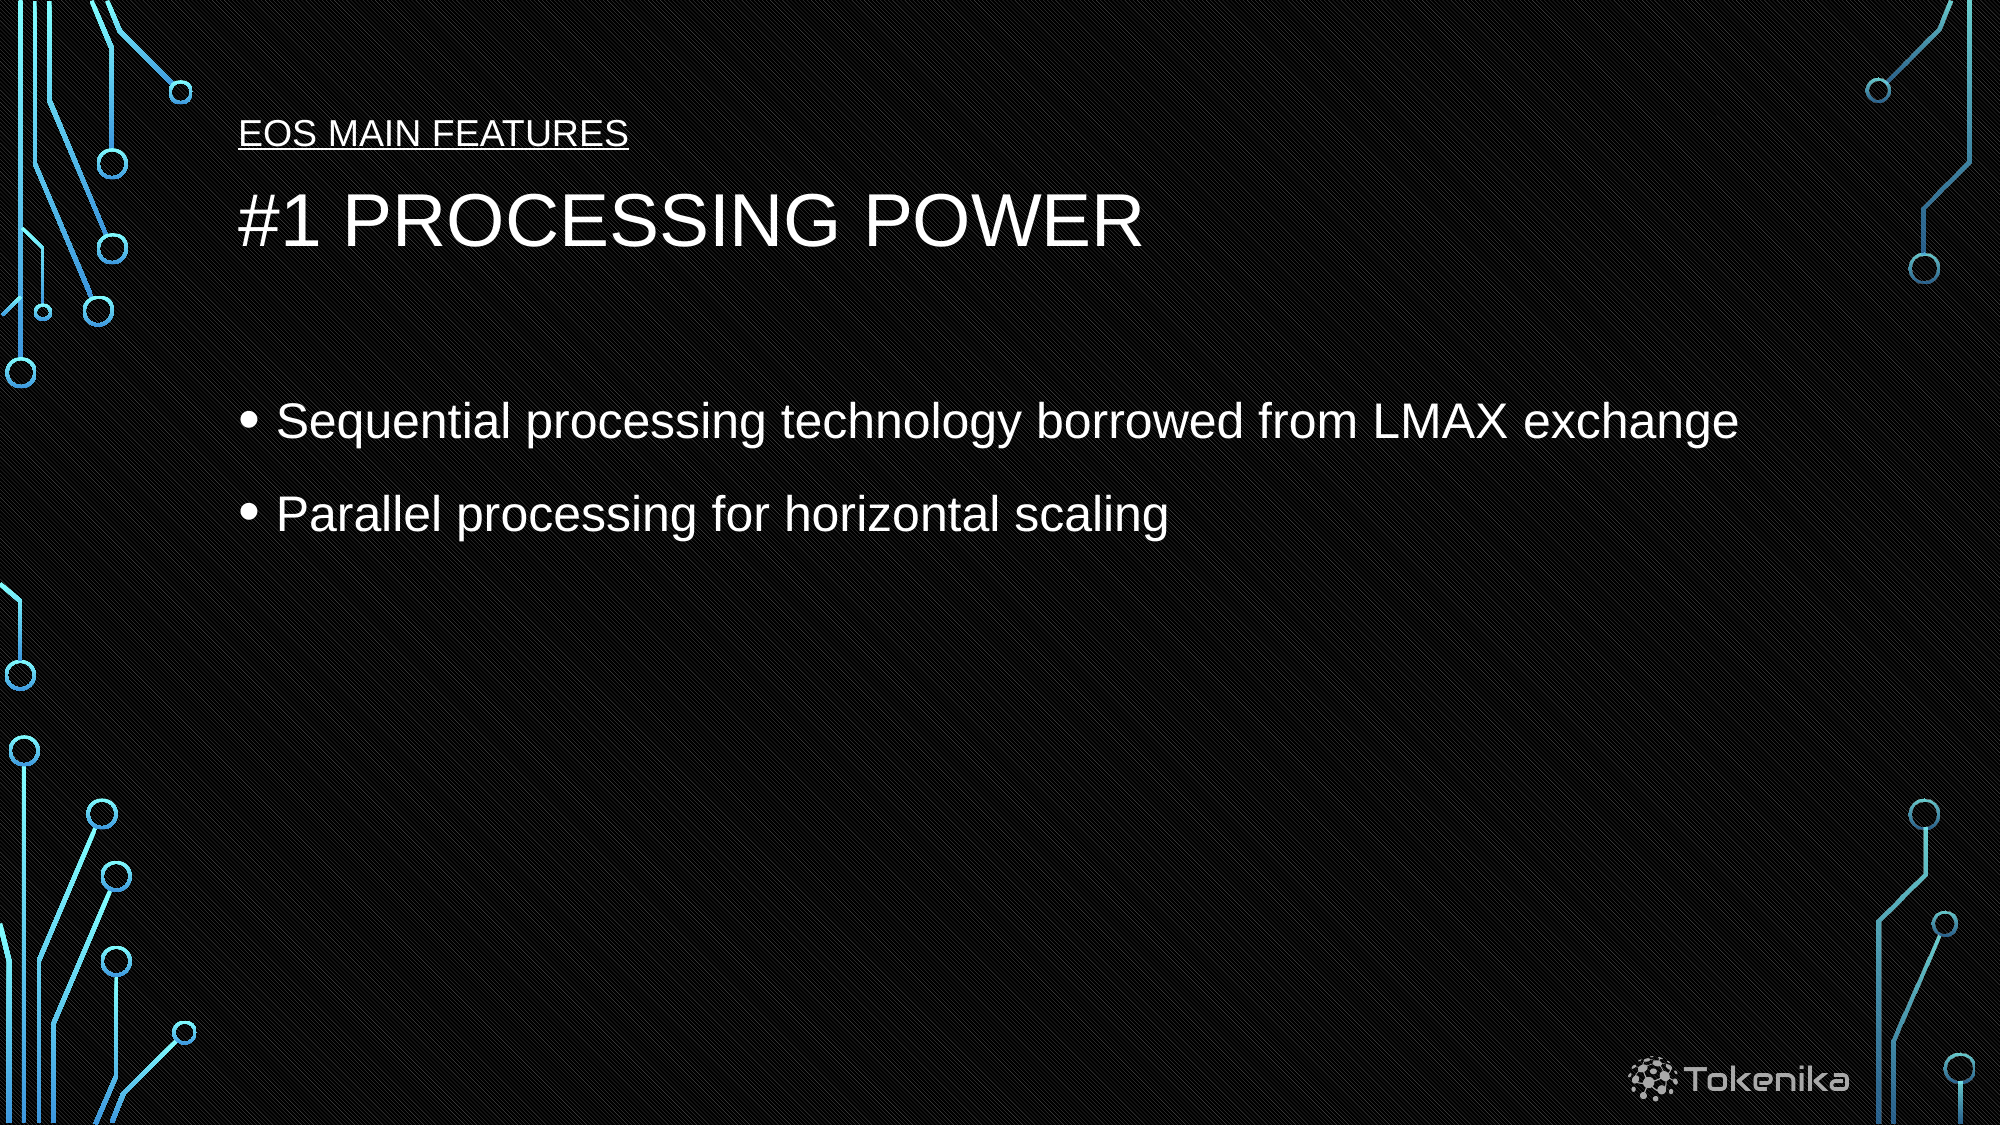

EOS MAIN FEATURES
# #1 Processing power
Sequential processing technology borrowed from LMAX exchange
Parallel processing for horizontal scaling